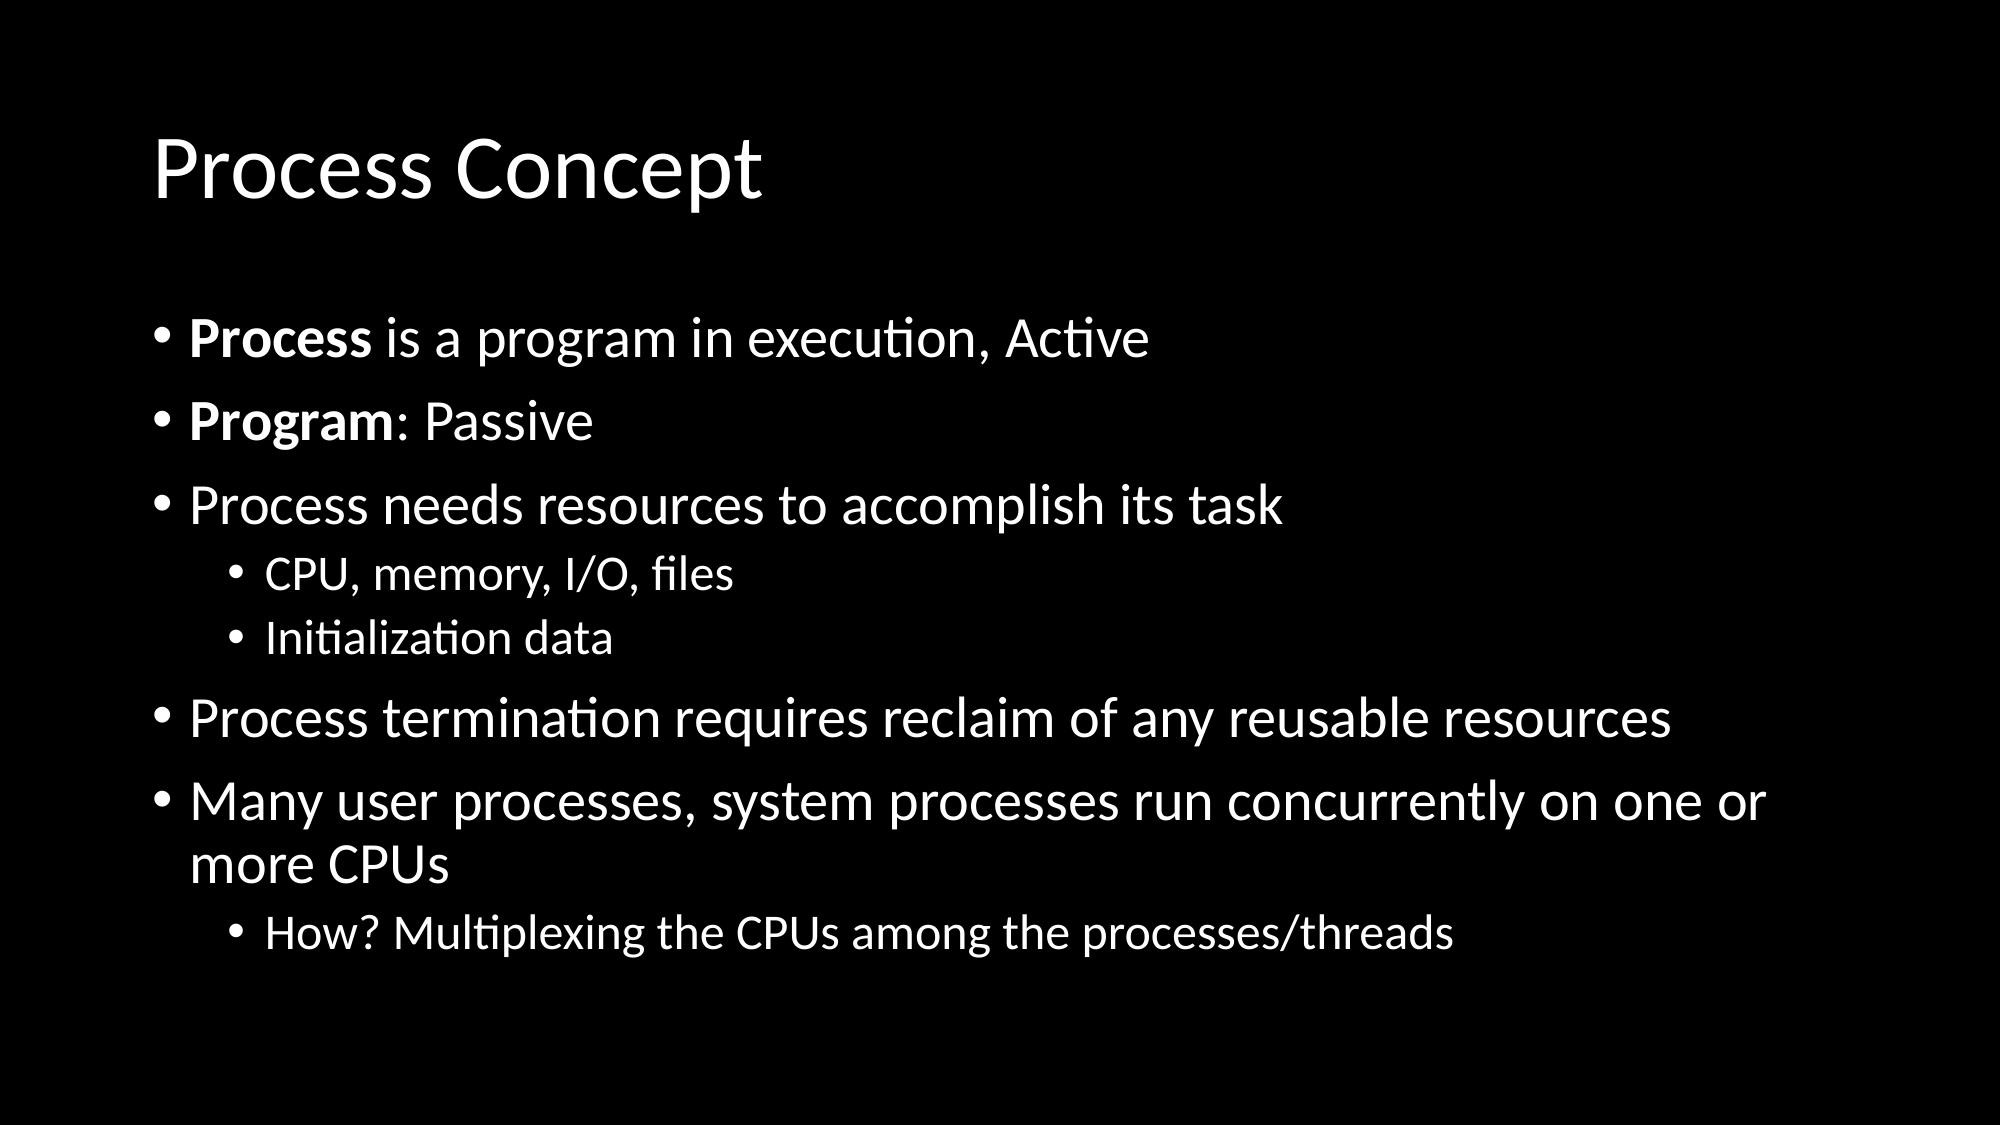

# Process Concept
Process is a program in execution, Active
Program: Passive
Process needs resources to accomplish its task
CPU, memory, I/O, files
Initialization data
Process termination requires reclaim of any reusable resources
Many user processes, system processes run concurrently on one or more CPUs
How? Multiplexing the CPUs among the processes/threads